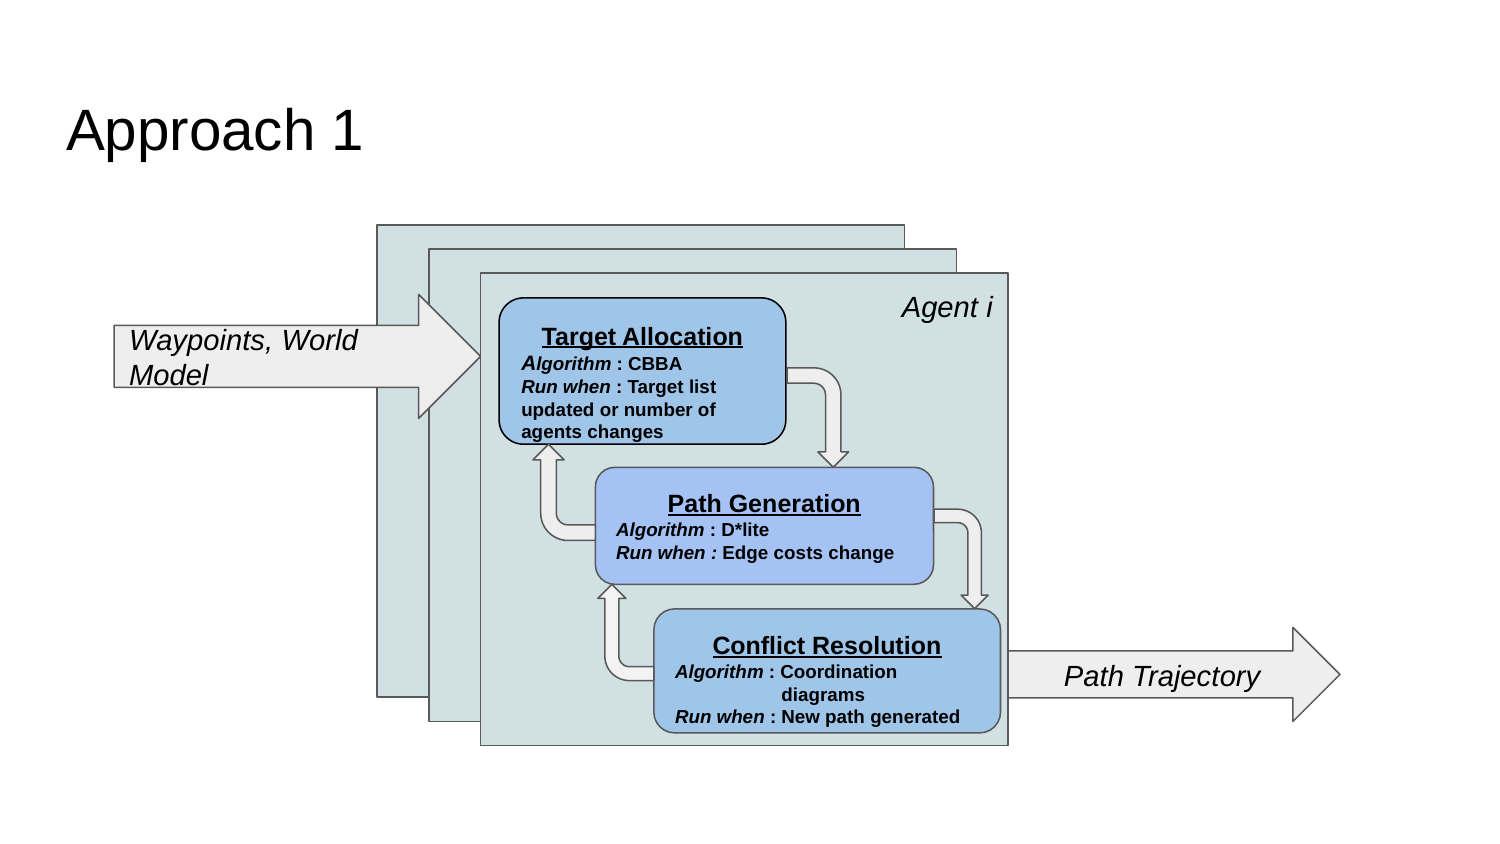

# Approach 1

Agent i
Waypoints, World Model
Target Allocation
Algorithm : CBBA
Run when : Target list updated or number of agents changes

Path Generation
Algorithm : D*lite
Run when : Edge costs change

Conflict Resolution
Algorithm : Coordination
      diagrams
Run when : New path generated
Path Trajectory